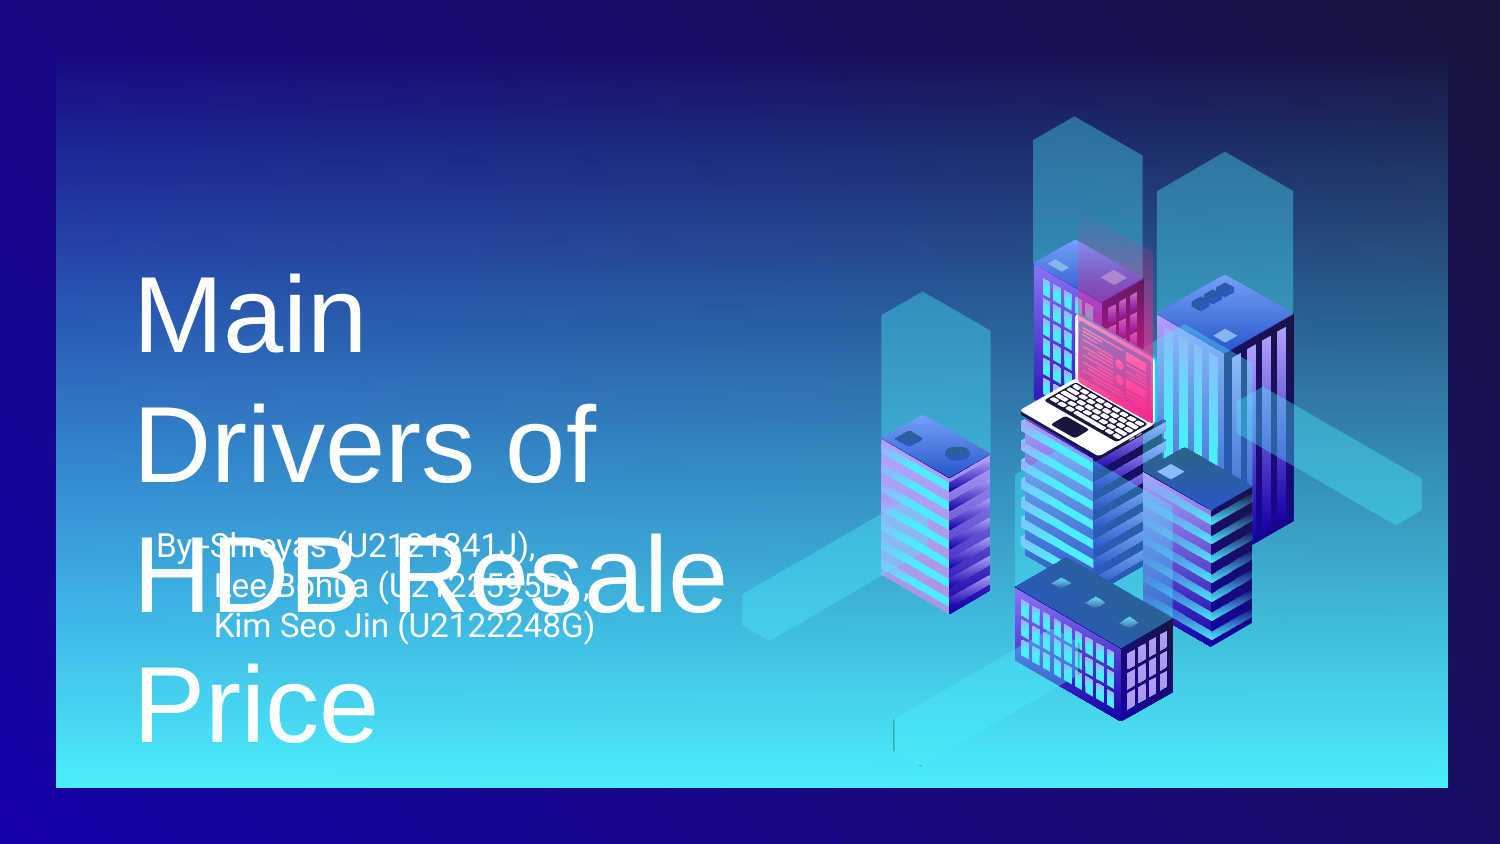

# Main Drivers of HDB Resale Price

By -Shreyas (U2121341J),
       Lee Bohua (U2122595D) ,
       Kim Seo Jin (U2122248G)